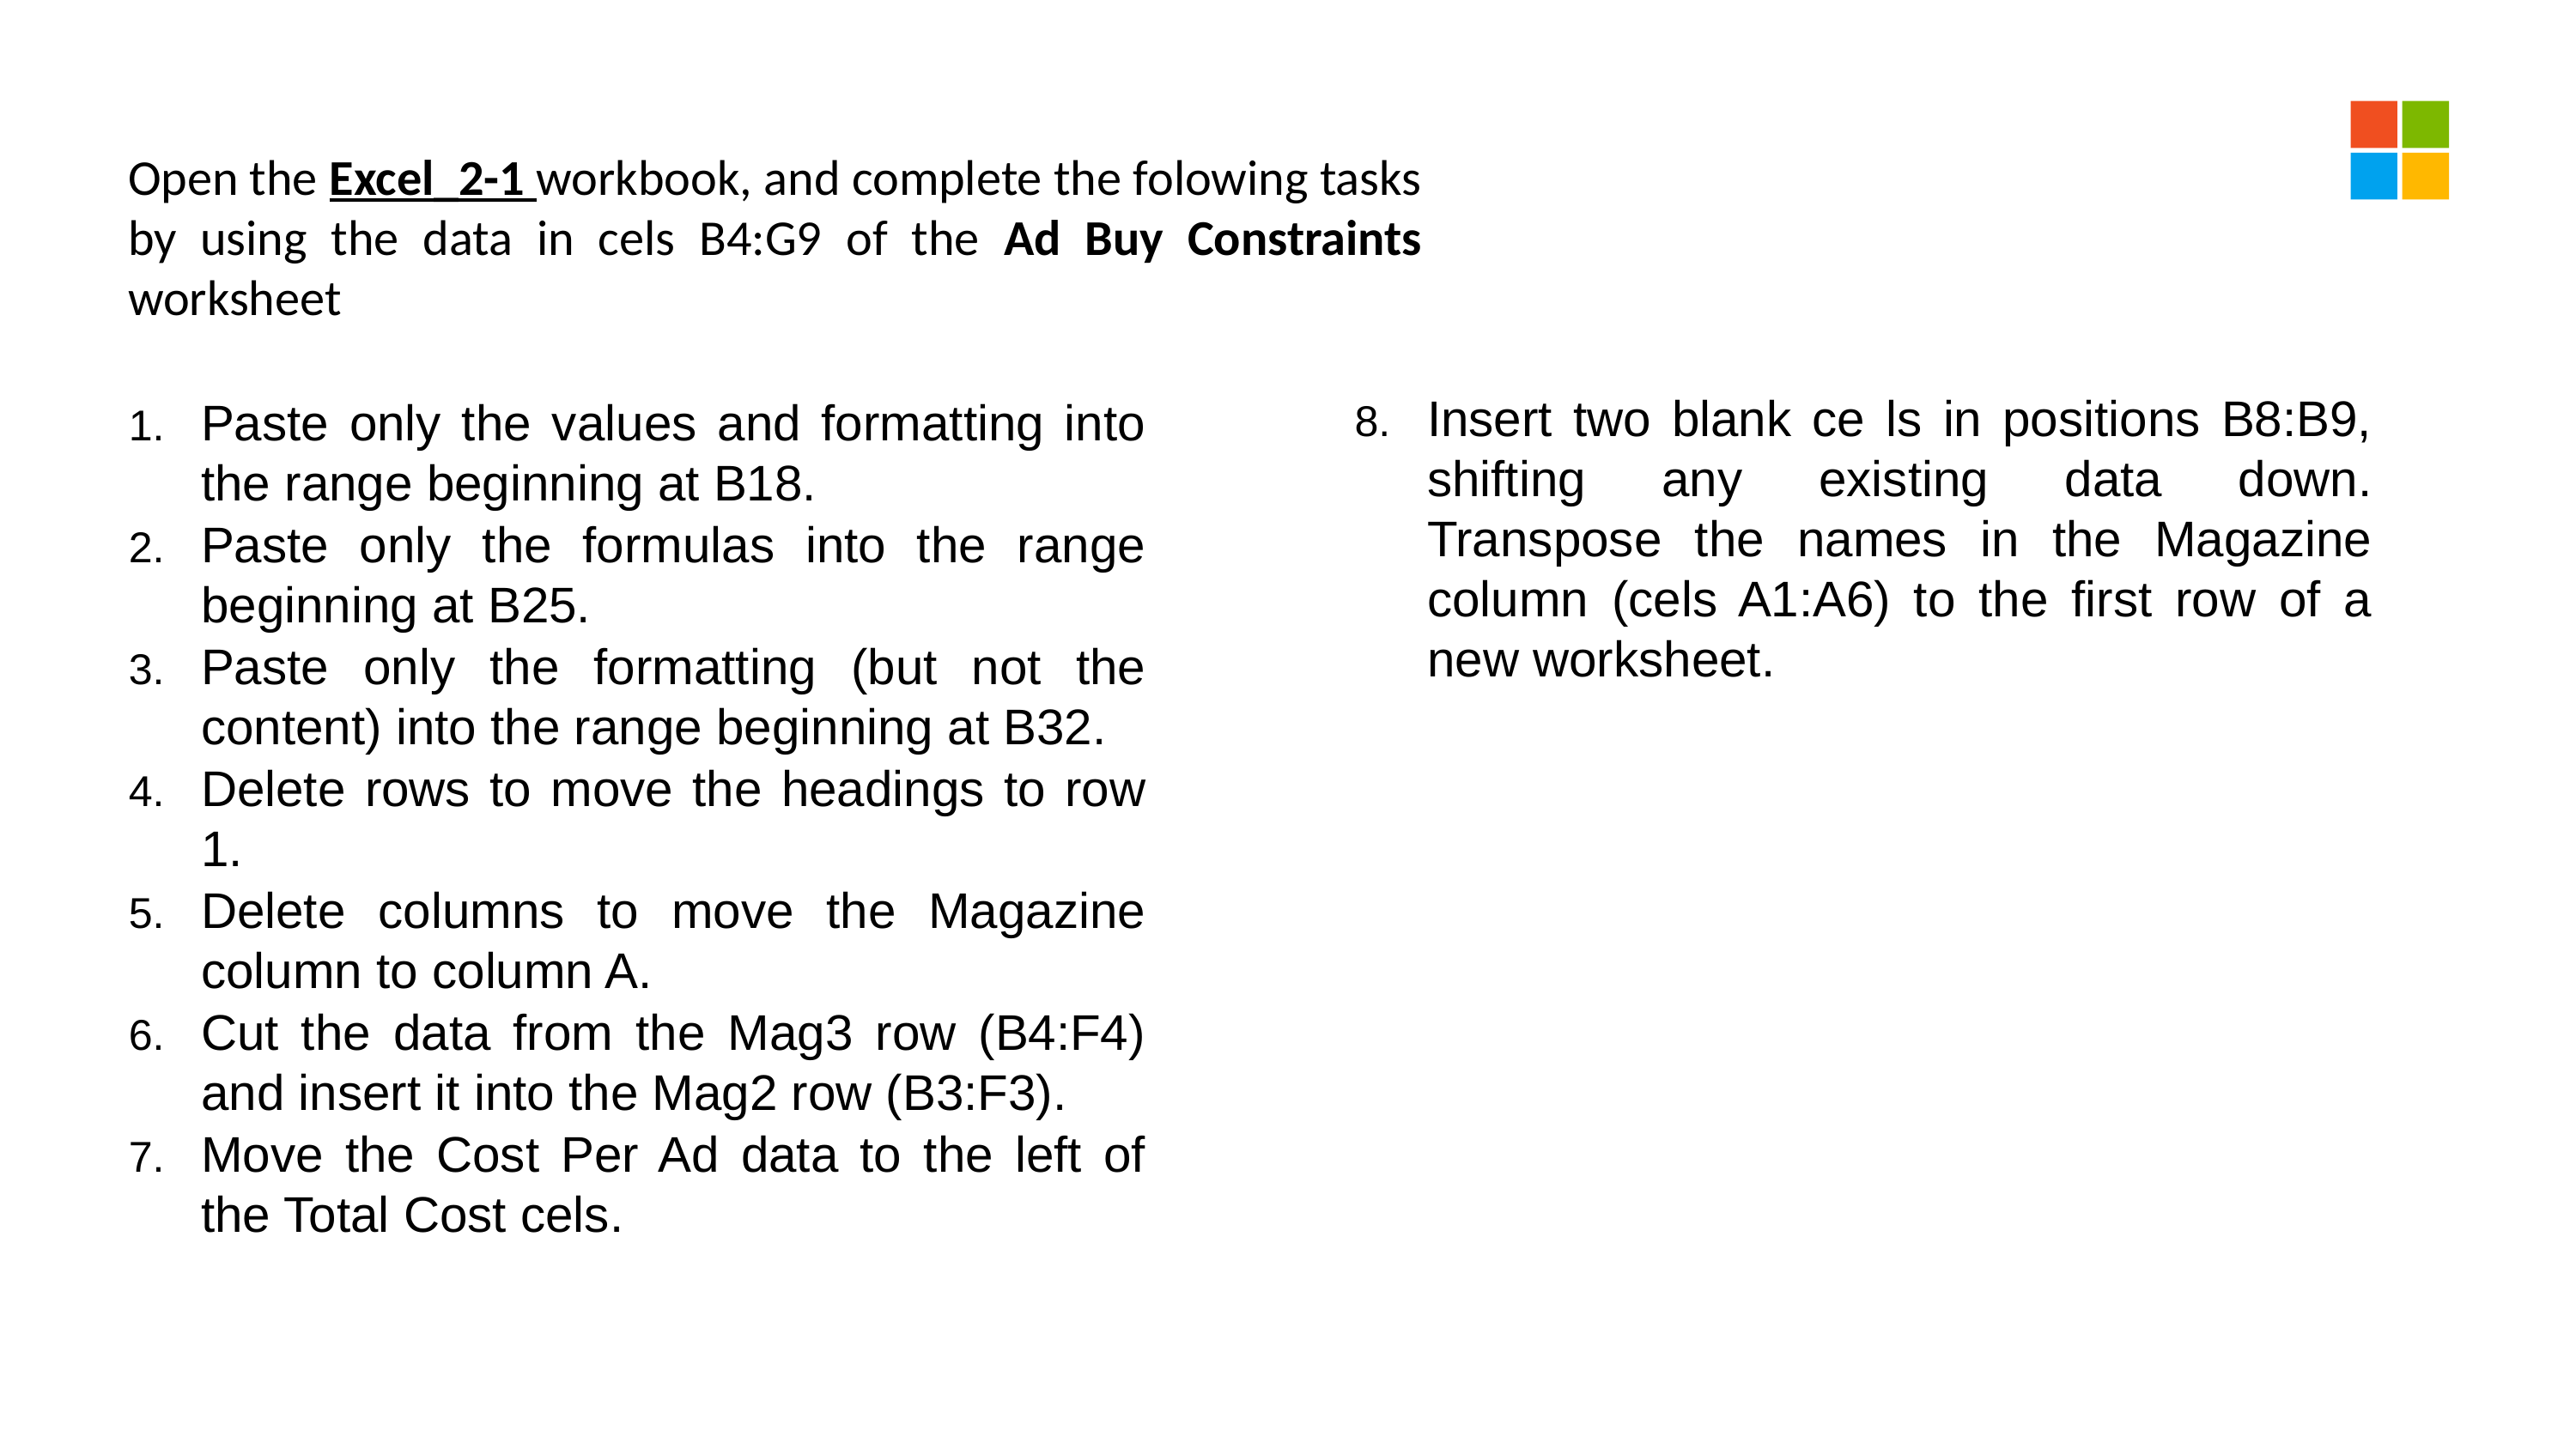

Open the Excel_2-1 workbook, and complete the folowing tasks by using the data in cels B4:G9 of the Ad Buy Constraints worksheet

Insert two blank ce ls in positions B8:B9, shifting any existing data down. Transpose the names in the Magazine column (cels A1:A6) to the first row of a new worksheet.
Paste only the values and formatting into the range beginning at B18.
Paste only the formulas into the range beginning at B25.
Paste only the formatting (but not the content) into the range beginning at B32.
Delete rows to move the headings to row 1.
Delete columns to move the Magazine column to column A.
Cut the data from the Mag3 row (B4:F4) and insert it into the Mag2 row (B3:F3).
Move the Cost Per Ad data to the left of the Total Cost cels.